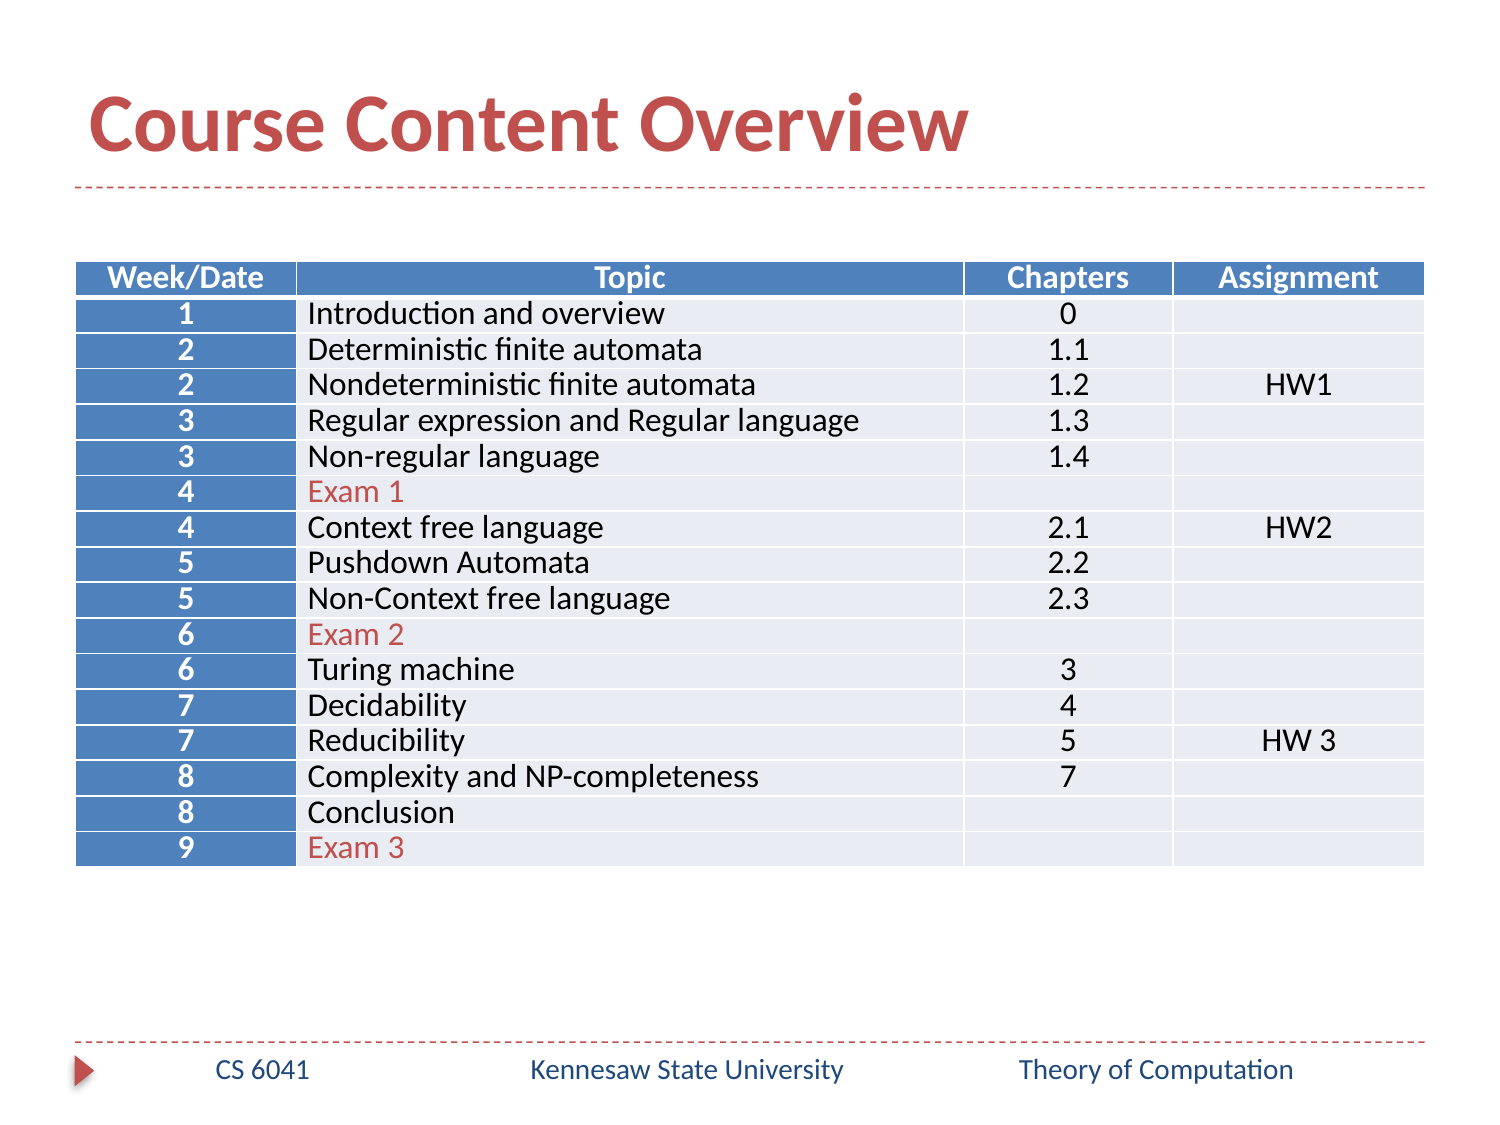

# Course Content Overview
| Week/Date | Topic | Chapters | Assignment |
| --- | --- | --- | --- |
| 1 | Introduction and overview | 0 |  |
| 2 | Deterministic finite automata | 1.1 |  |
| 2 | Nondeterministic finite automata | 1.2 | HW1 |
| 3 | Regular expression and Regular language | 1.3 |  |
| 3 | Non-regular language | 1.4 |  |
| 4 | Exam 1 |  |  |
| 4 | Context free language | 2.1 | HW2 |
| 5 | Pushdown Automata | 2.2 |  |
| 5 | Non-Context free language | 2.3 |  |
| 6 | Exam 2 |  |  |
| 6 | Turing machine | 3 |  |
| 7 | Decidability | 4 |  |
| 7 | Reducibility | 5 | HW 3 |
| 8 | Complexity and NP-completeness | 7 |  |
| 8 | Conclusion |  |  |
| 9 | Exam 3 |  |  |
CS 6041
Kennesaw State University
Theory of Computation